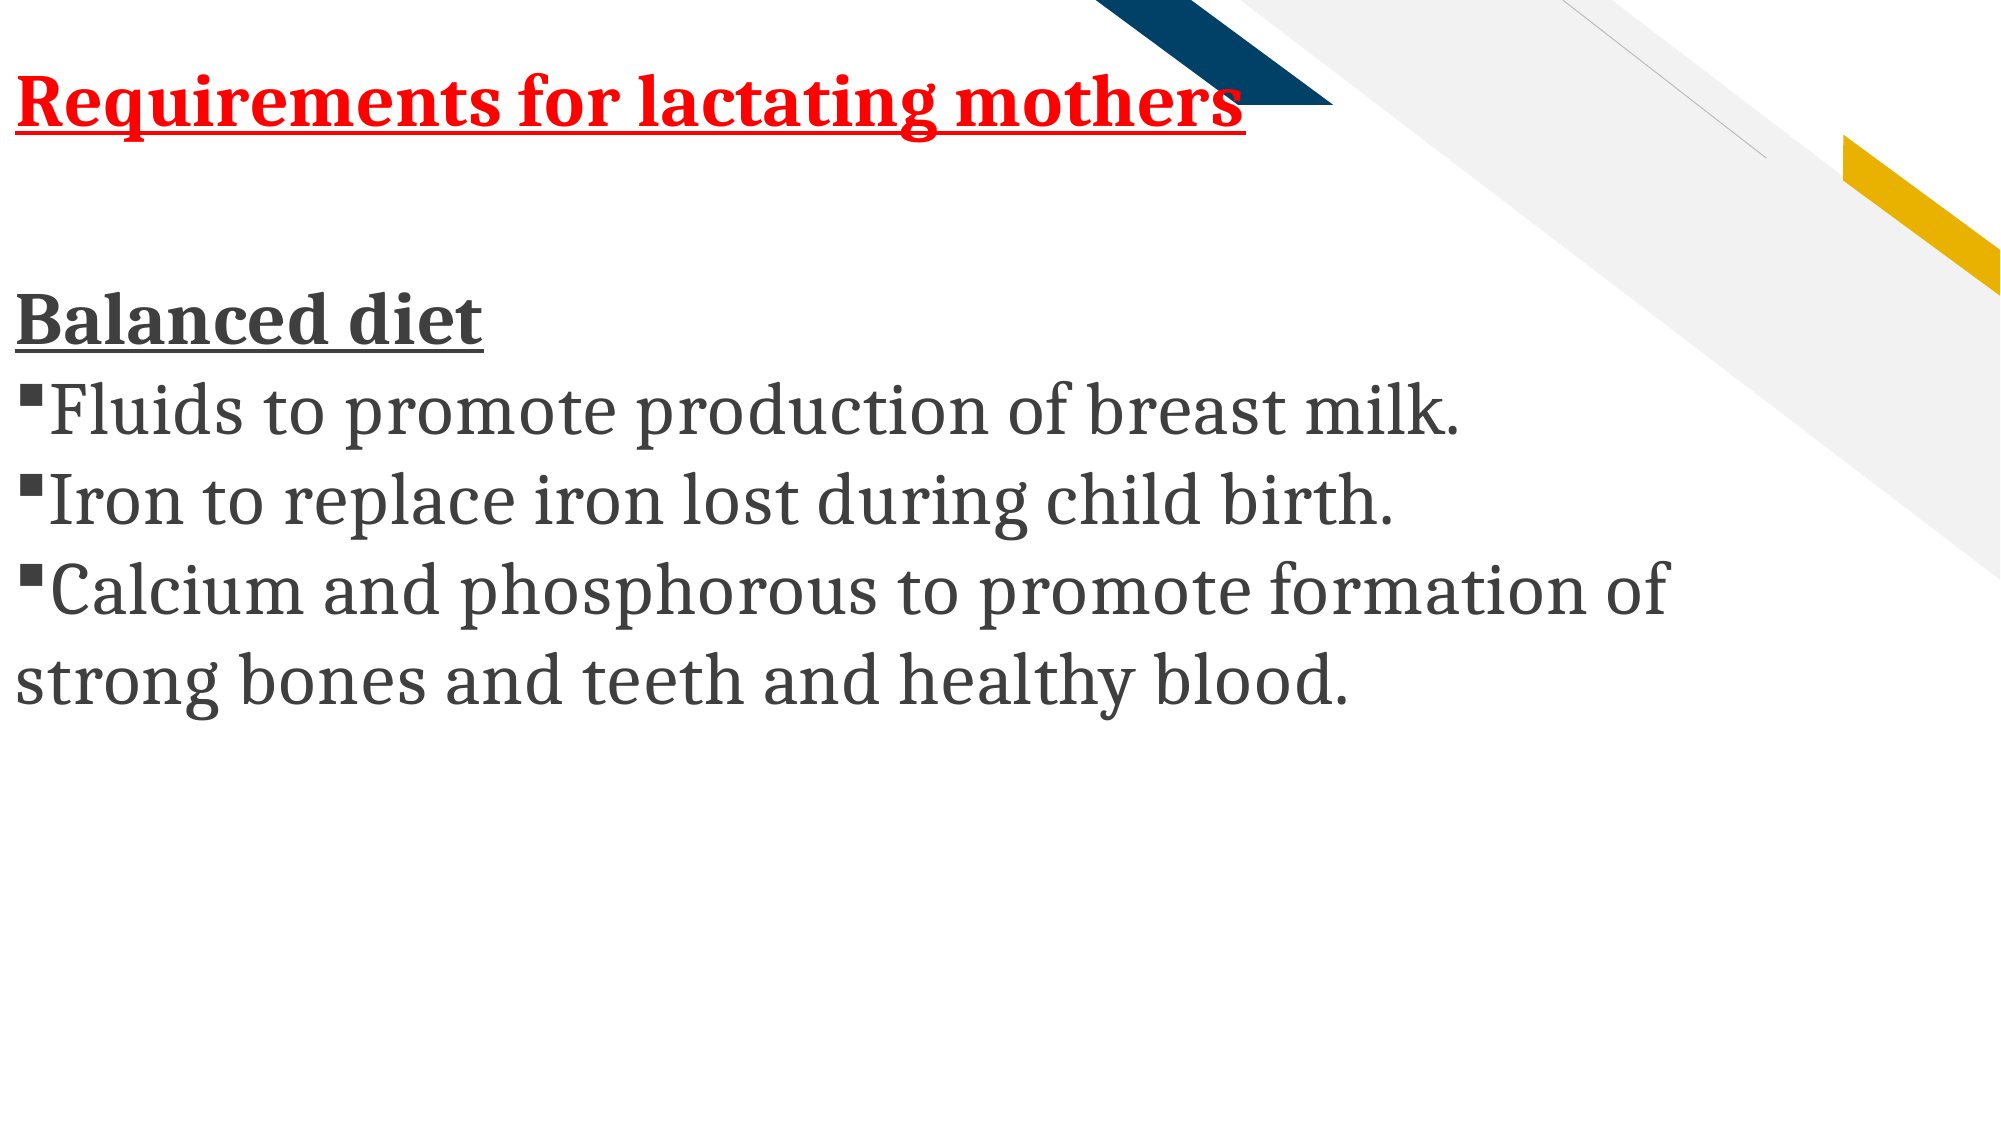

Requirements for lactating mothers
Balanced diet
Fluids to promote production of breast milk.
Iron to replace iron lost during child birth.
Calcium and phosphorous to promote formation of strong bones and teeth and healthy blood.